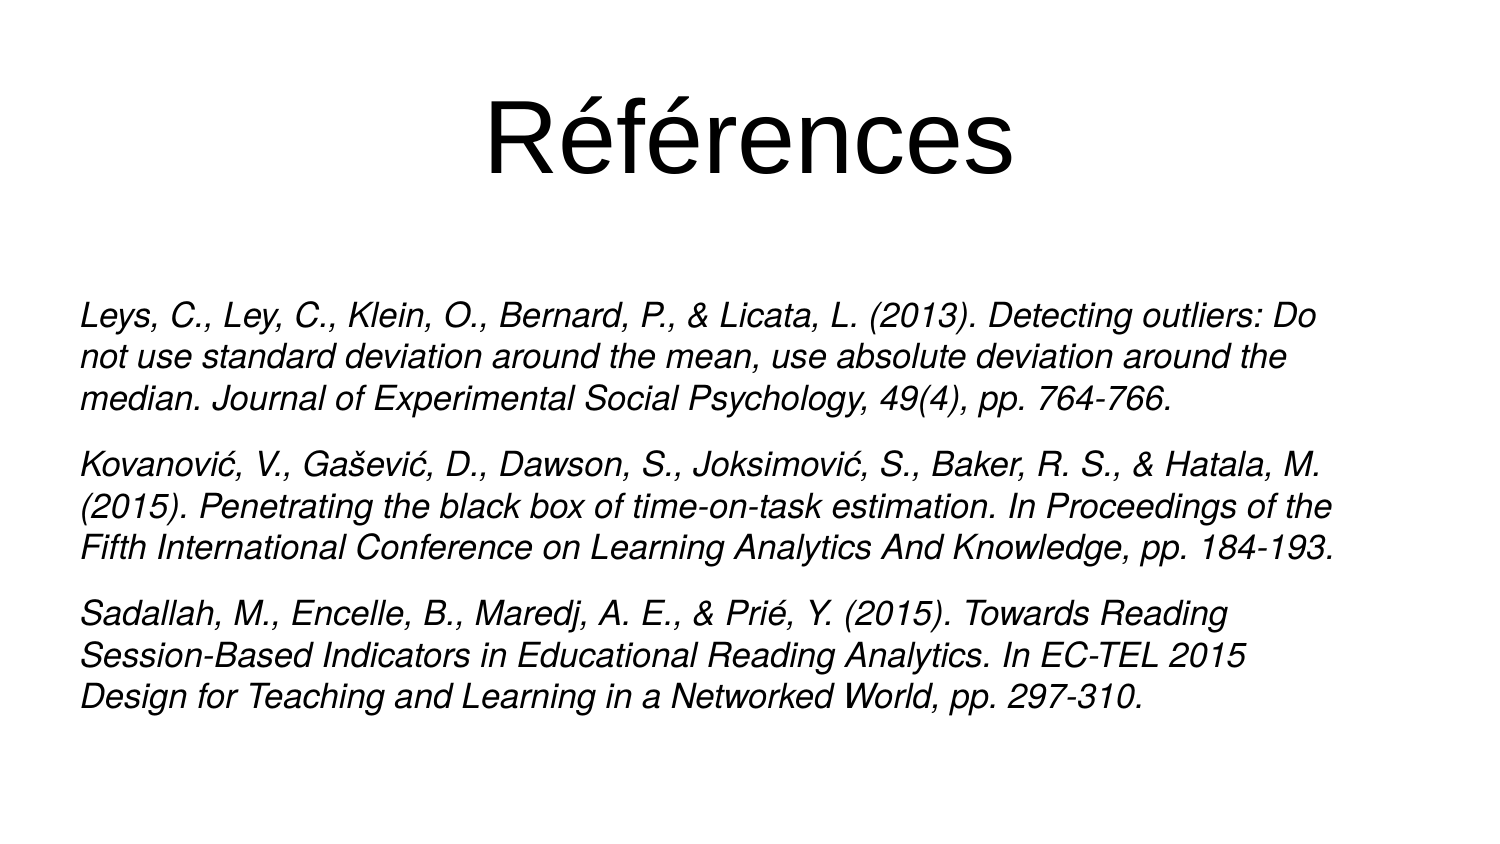

# Références
Leys, C., Ley, C., Klein, O., Bernard, P., & Licata, L. (2013). Detecting outliers: Do not use standard deviation around the mean, use absolute deviation around the median. Journal of Experimental Social Psychology, 49(4), pp. 764-766.
Kovanović, V., Gašević, D., Dawson, S., Joksimović, S., Baker, R. S., & Hatala, M. (2015). Penetrating the black box of time-on-task estimation. In Proceedings of the Fifth International Conference on Learning Analytics And Knowledge, pp. 184-193.
Sadallah, M., Encelle, B., Maredj, A. E., & Prié, Y. (2015). Towards Reading Session-Based Indicators in Educational Reading Analytics. In EC-TEL 2015 Design for Teaching and Learning in a Networked World, pp. 297-310.